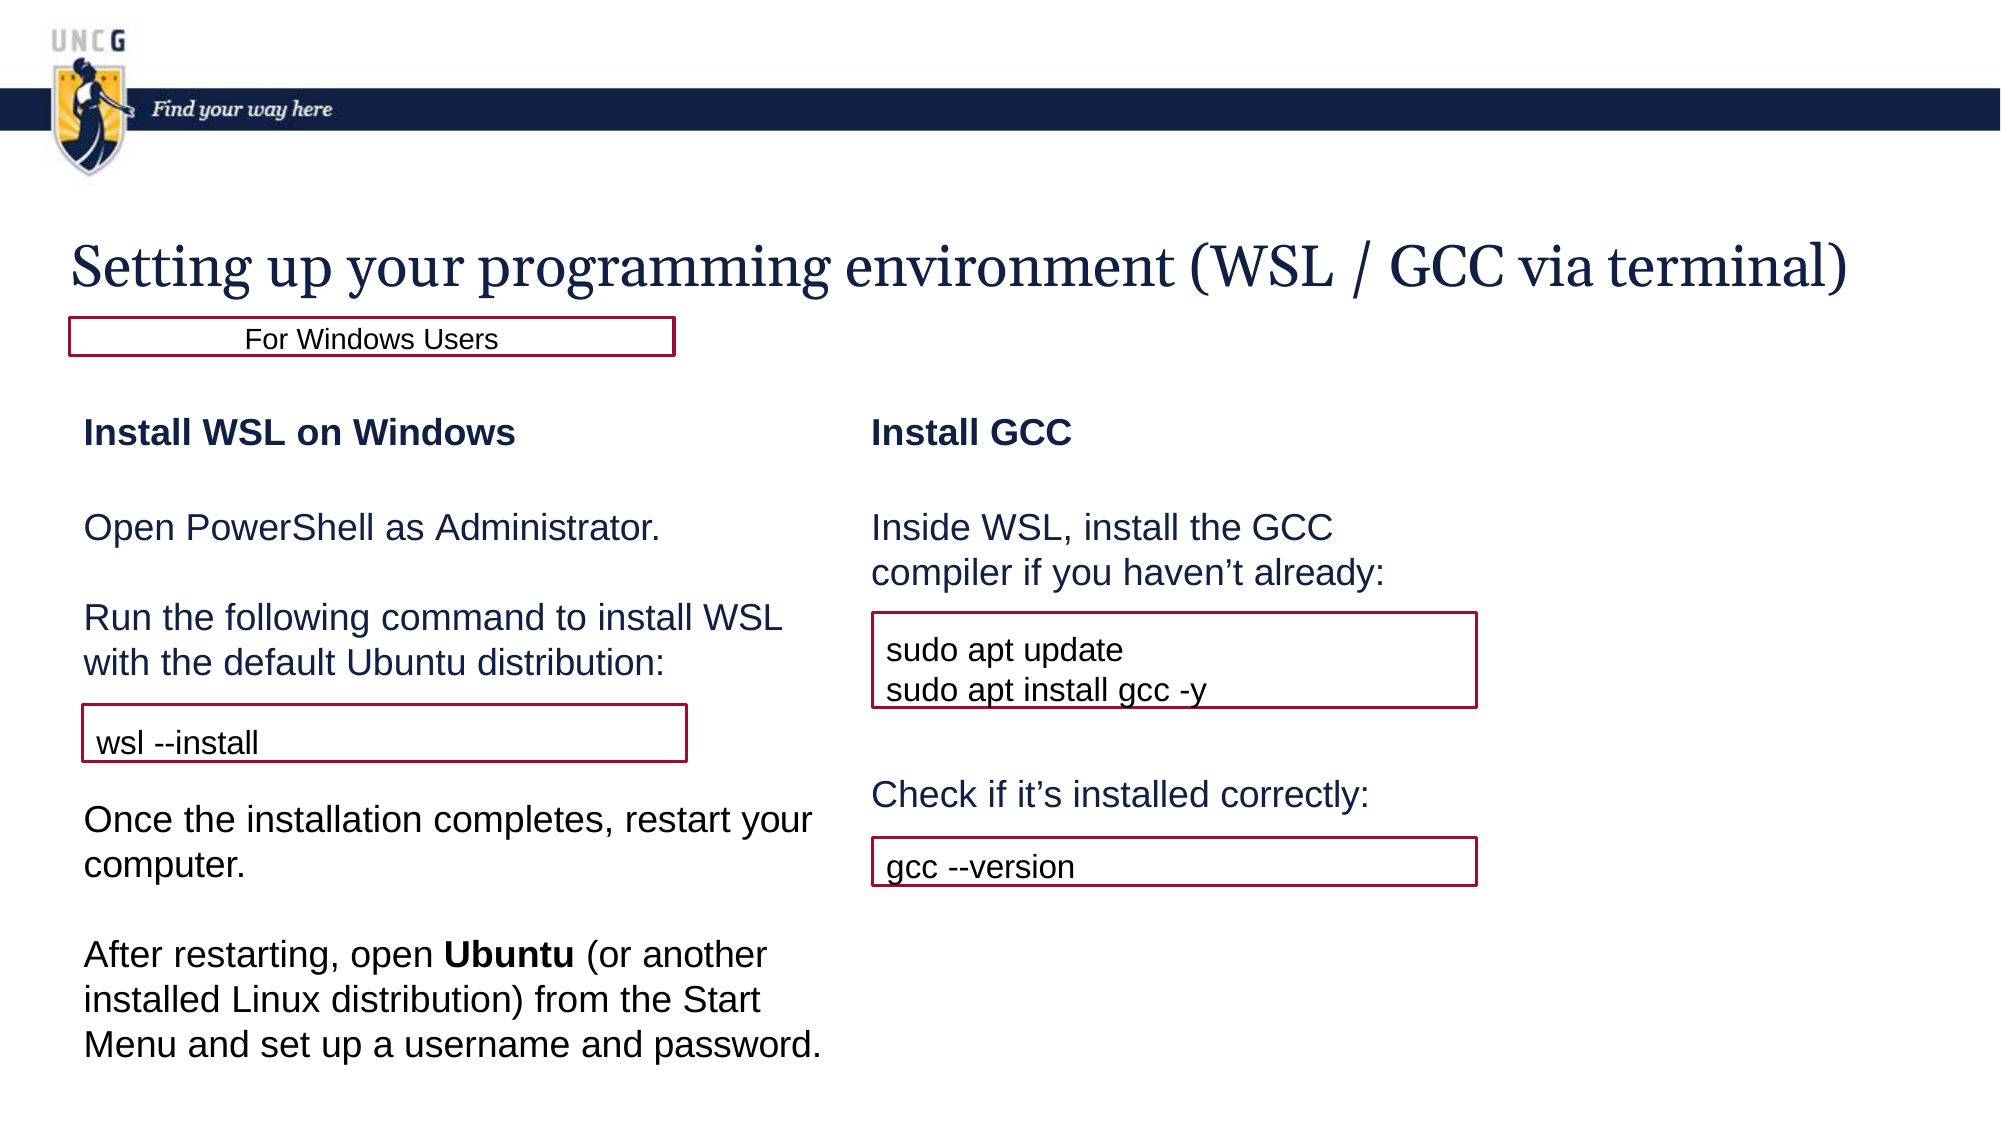

Setting up your programming environment (WSL / GCC via terminal)
For Windows Users
Install WSL on Windows
Install GCC
Open PowerShell as Administrator.
Inside WSL, install the GCC compiler if you haven’t already:
Run the following command to install WSL with the default Ubuntu distribution:
sudo apt update sudo apt install gcc -y
wsl --install
Check if it’s installed correctly:
Once the installation completes, restart your computer.
gcc --version
After restarting, open Ubuntu (or another installed Linux distribution) from the Start Menu and set up a username and password.